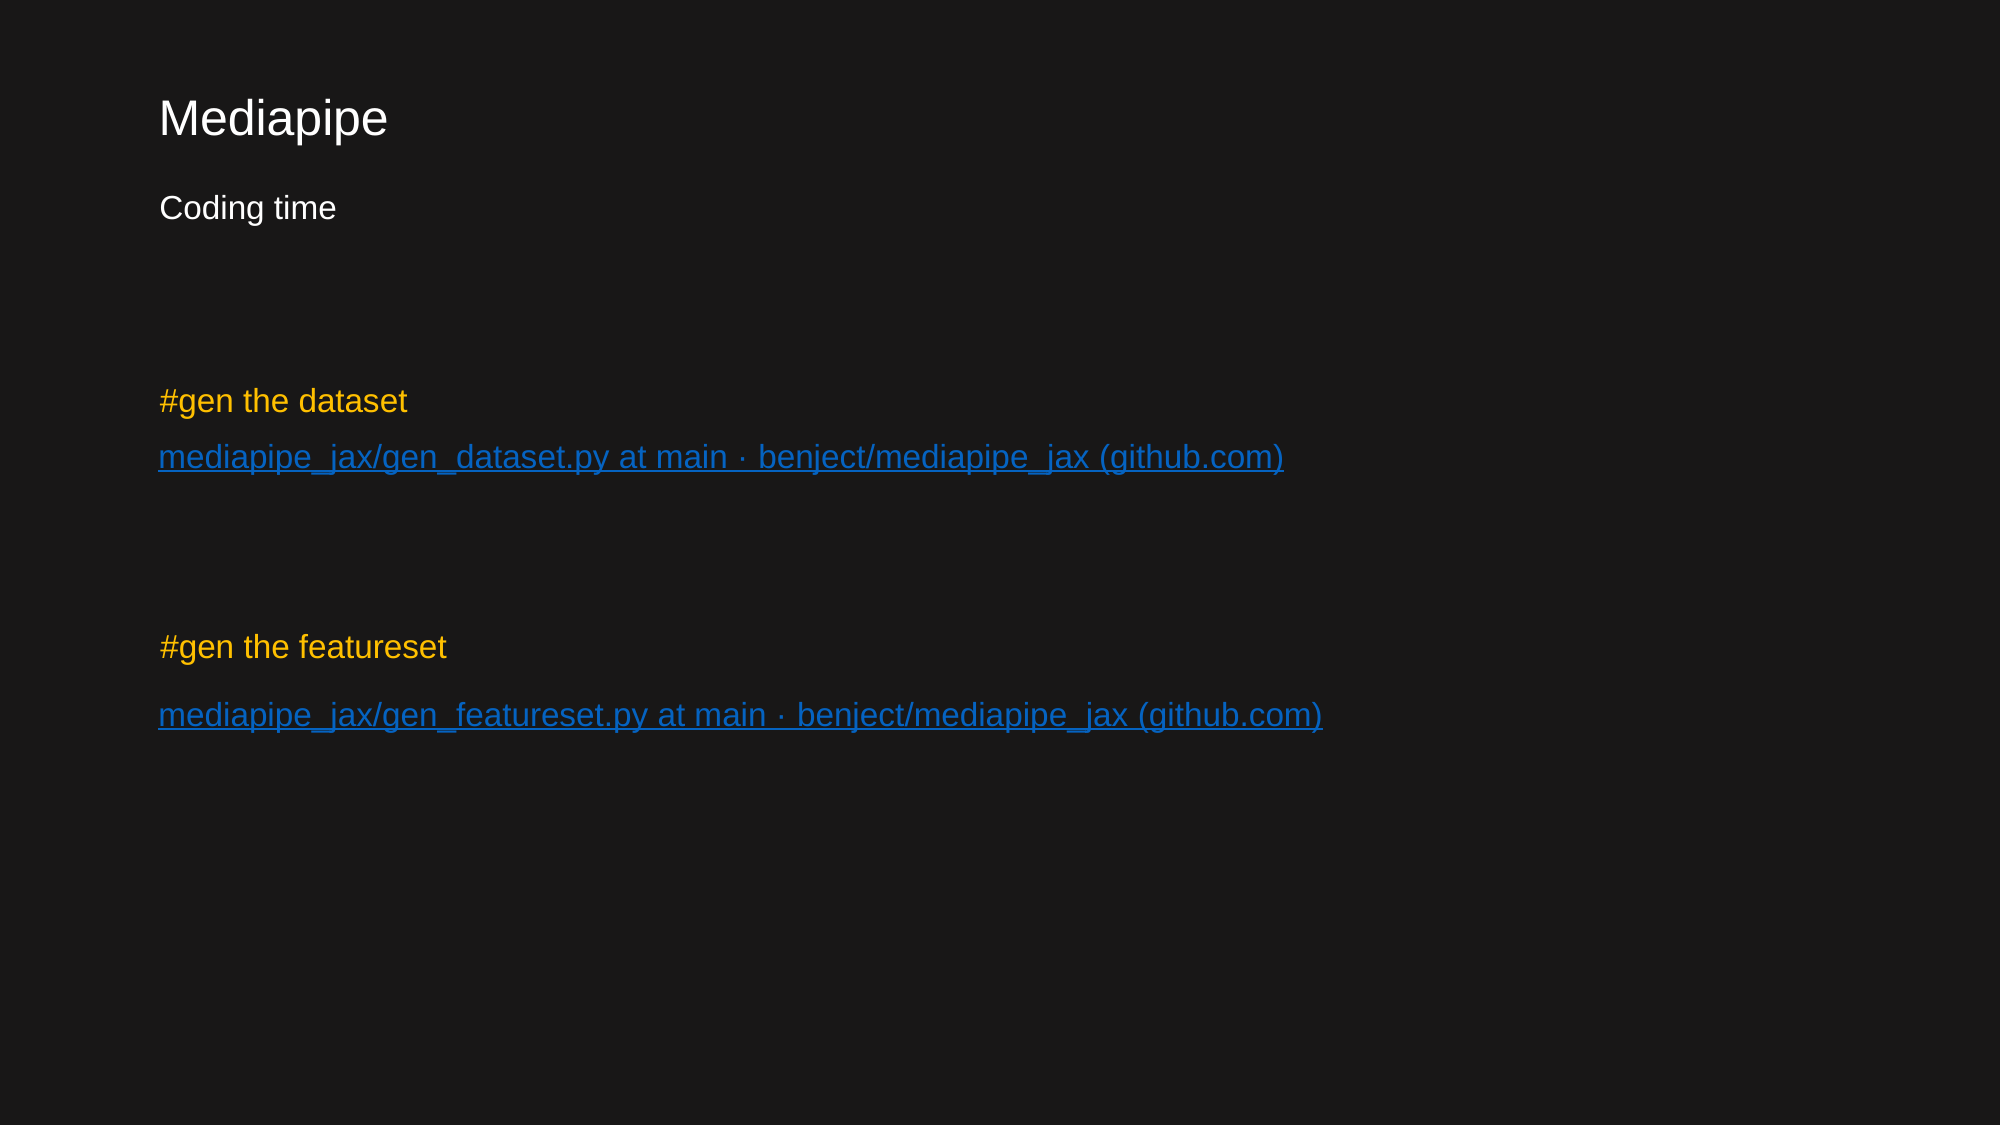

# Mediapipe
Coding time
#gen the dataset
mediapipe_jax/gen_dataset.py at main · benject/mediapipe_jax (github.com)
#gen the featureset
mediapipe_jax/gen_featureset.py at main · benject/mediapipe_jax (github.com)